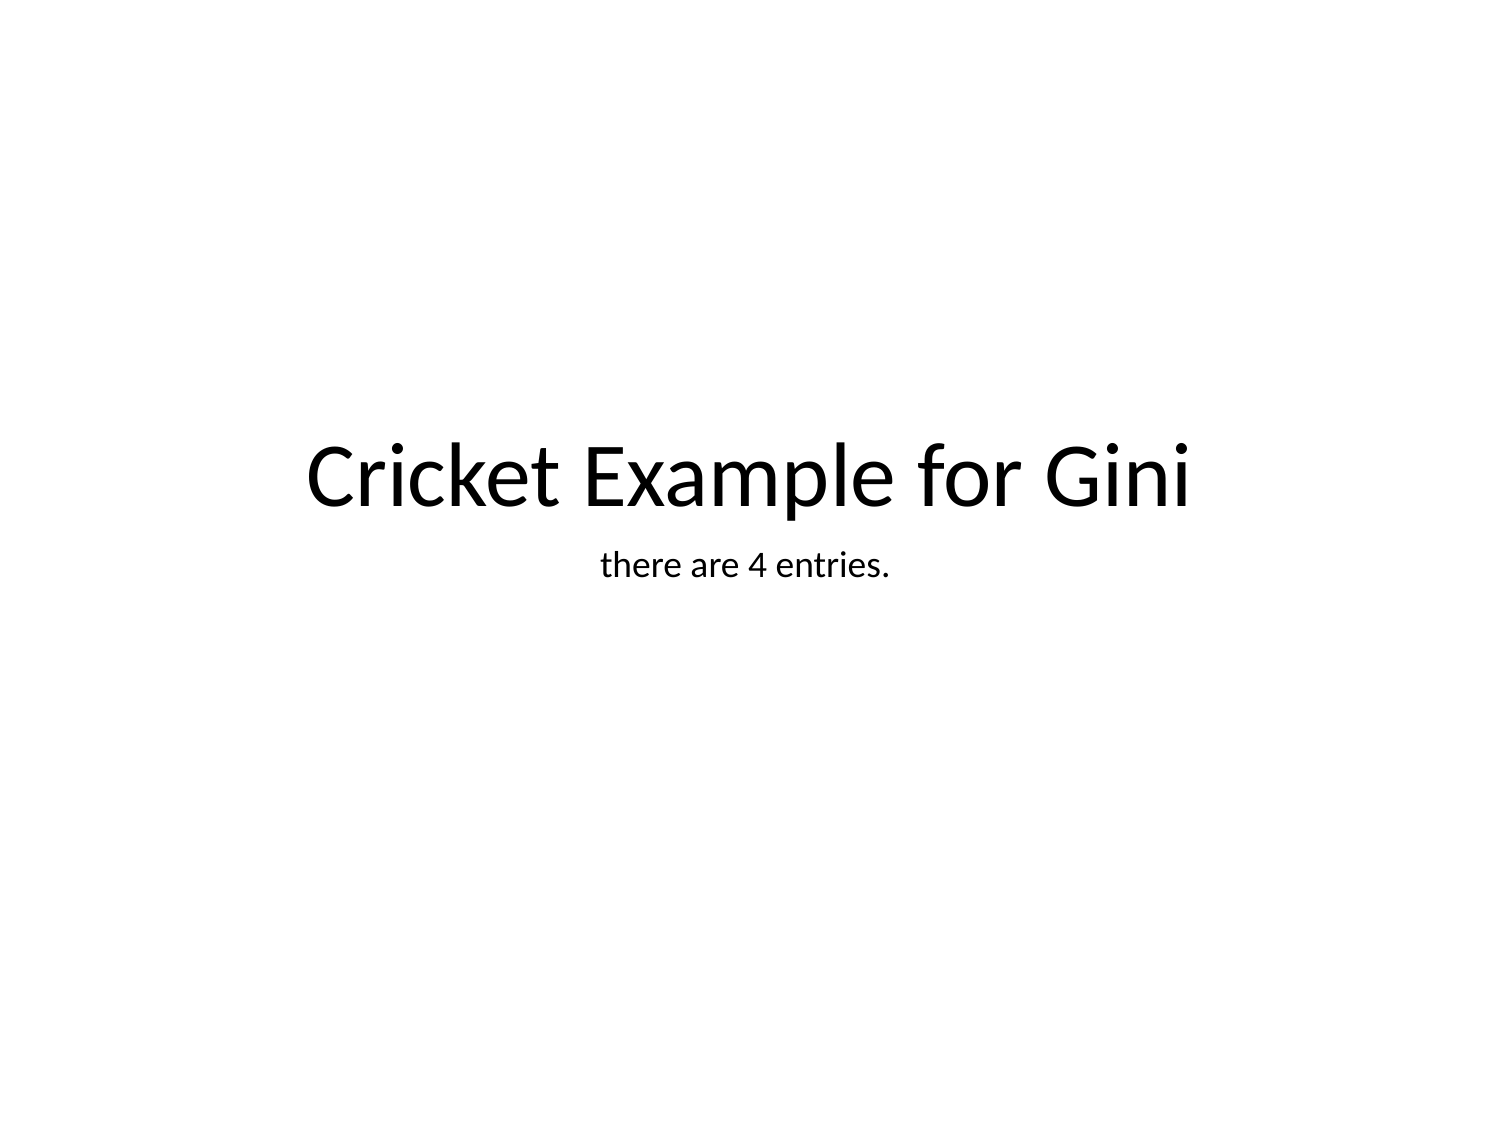

# Cricket Example for Gini
there are 4 entries.